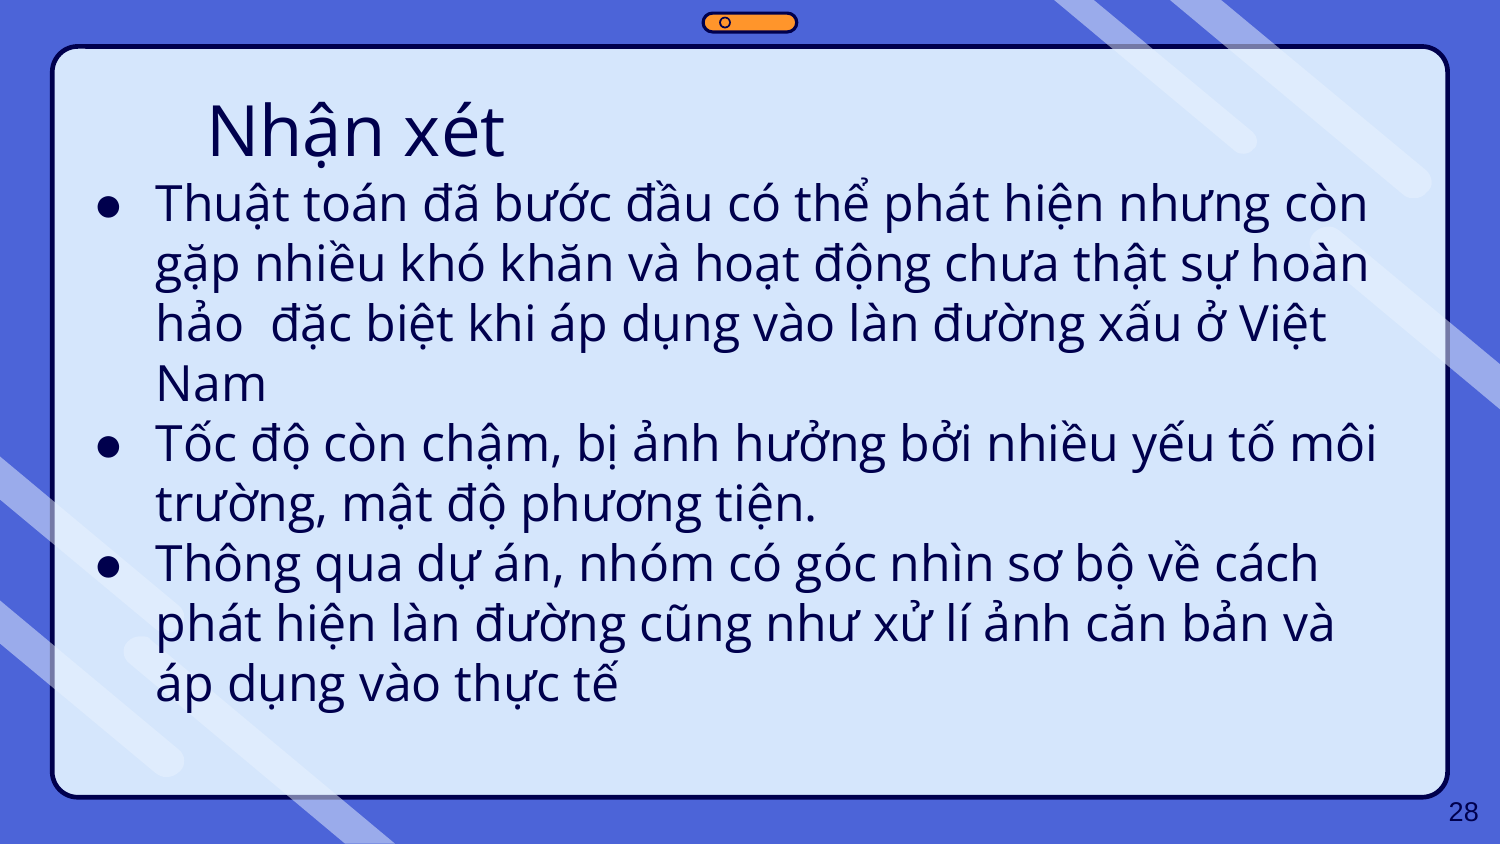

# Nhận xét
Thuật toán đã bước đầu có thể phát hiện nhưng còn gặp nhiều khó khăn và hoạt động chưa thật sự hoàn hảo  đặc biệt khi áp dụng vào làn đường xấu ở Việt Nam
Tốc độ còn chậm, bị ảnh hưởng bởi nhiều yếu tố môi trường, mật độ phương tiện.
Thông qua dự án, nhóm có góc nhìn sơ bộ về cách phát hiện làn đường cũng như xử lí ảnh căn bản và áp dụng vào thực tế

28